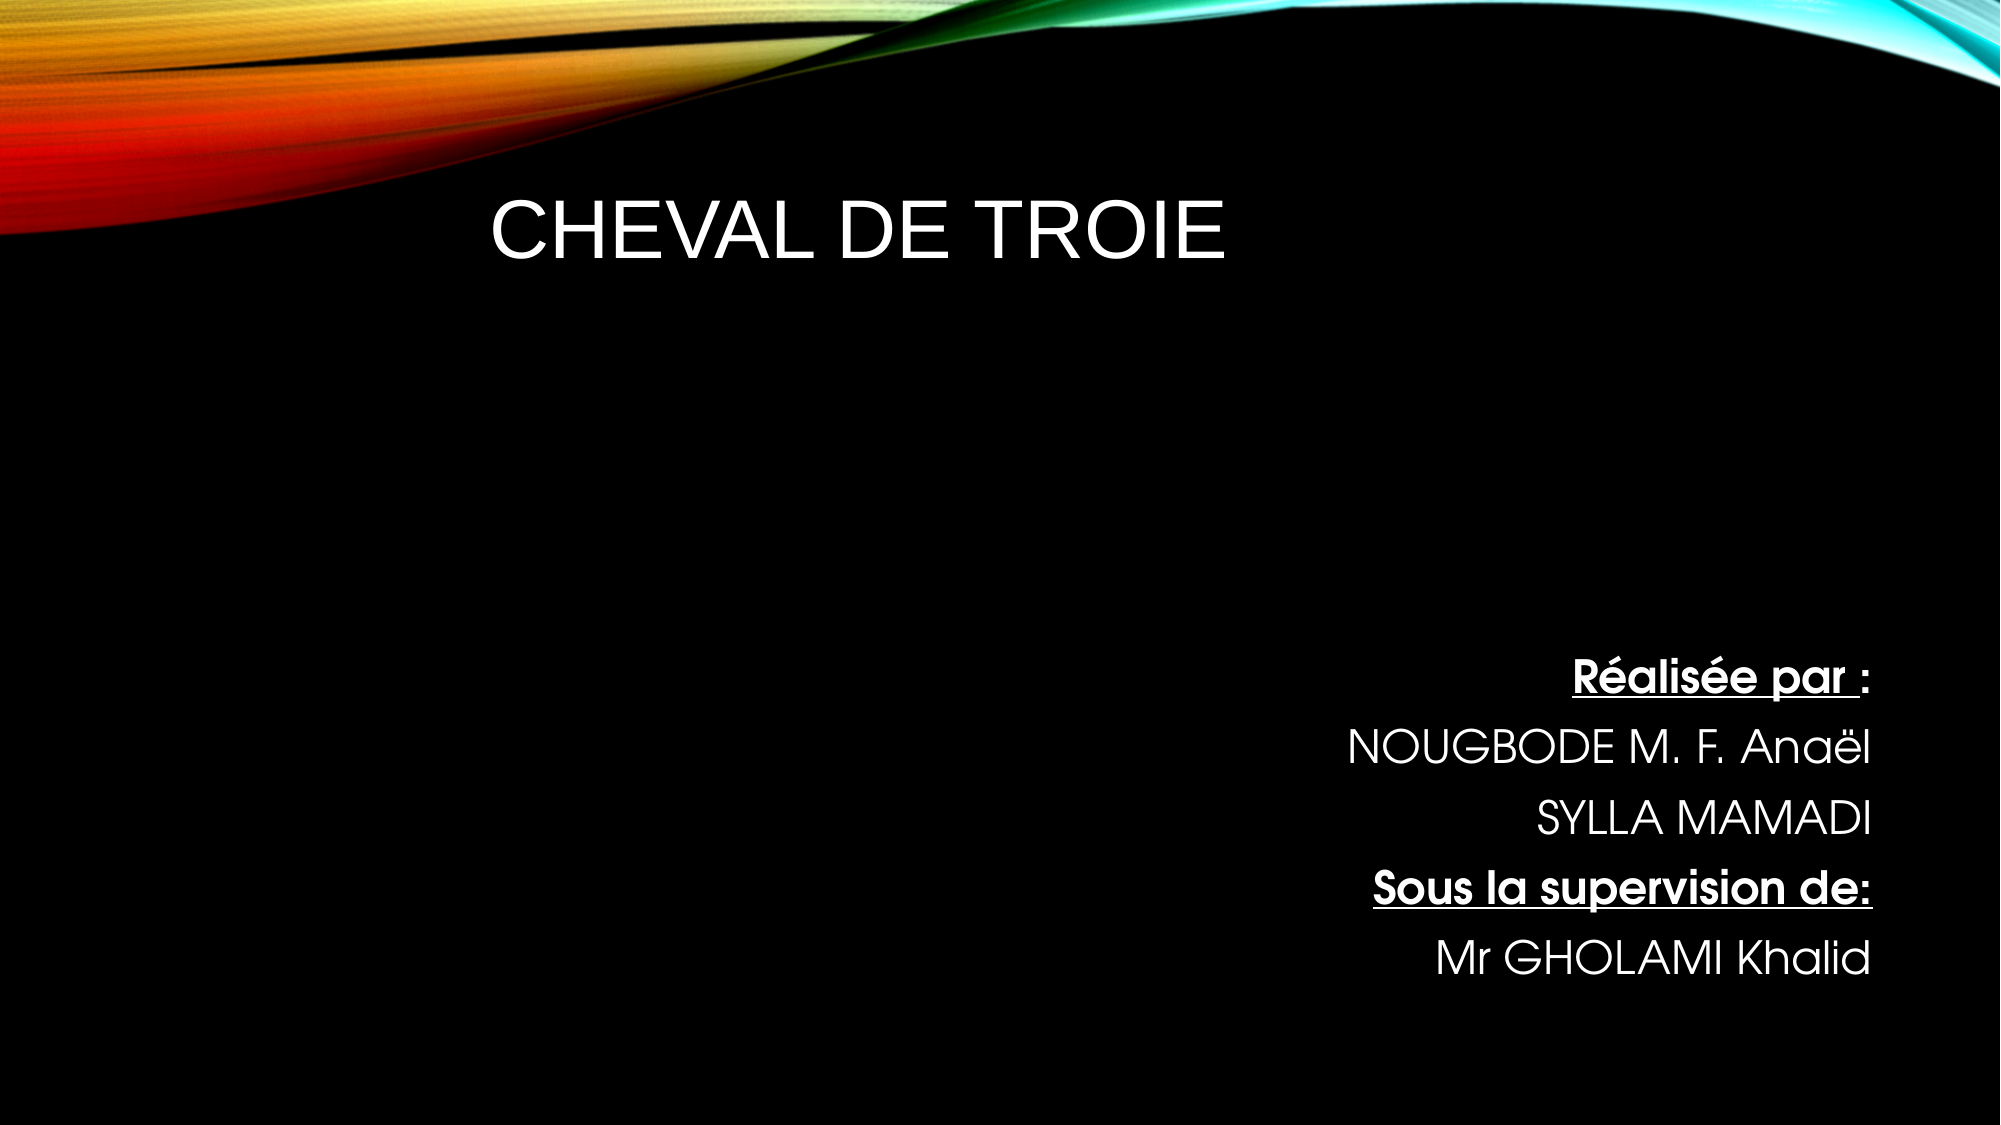

# CHEVAL DE TROIE

Réalisée par :
NOUGBODE M. F. Anaël
SYLLA MAMADI
Sous la supervision de:
Mr GHOLAMI Khalid